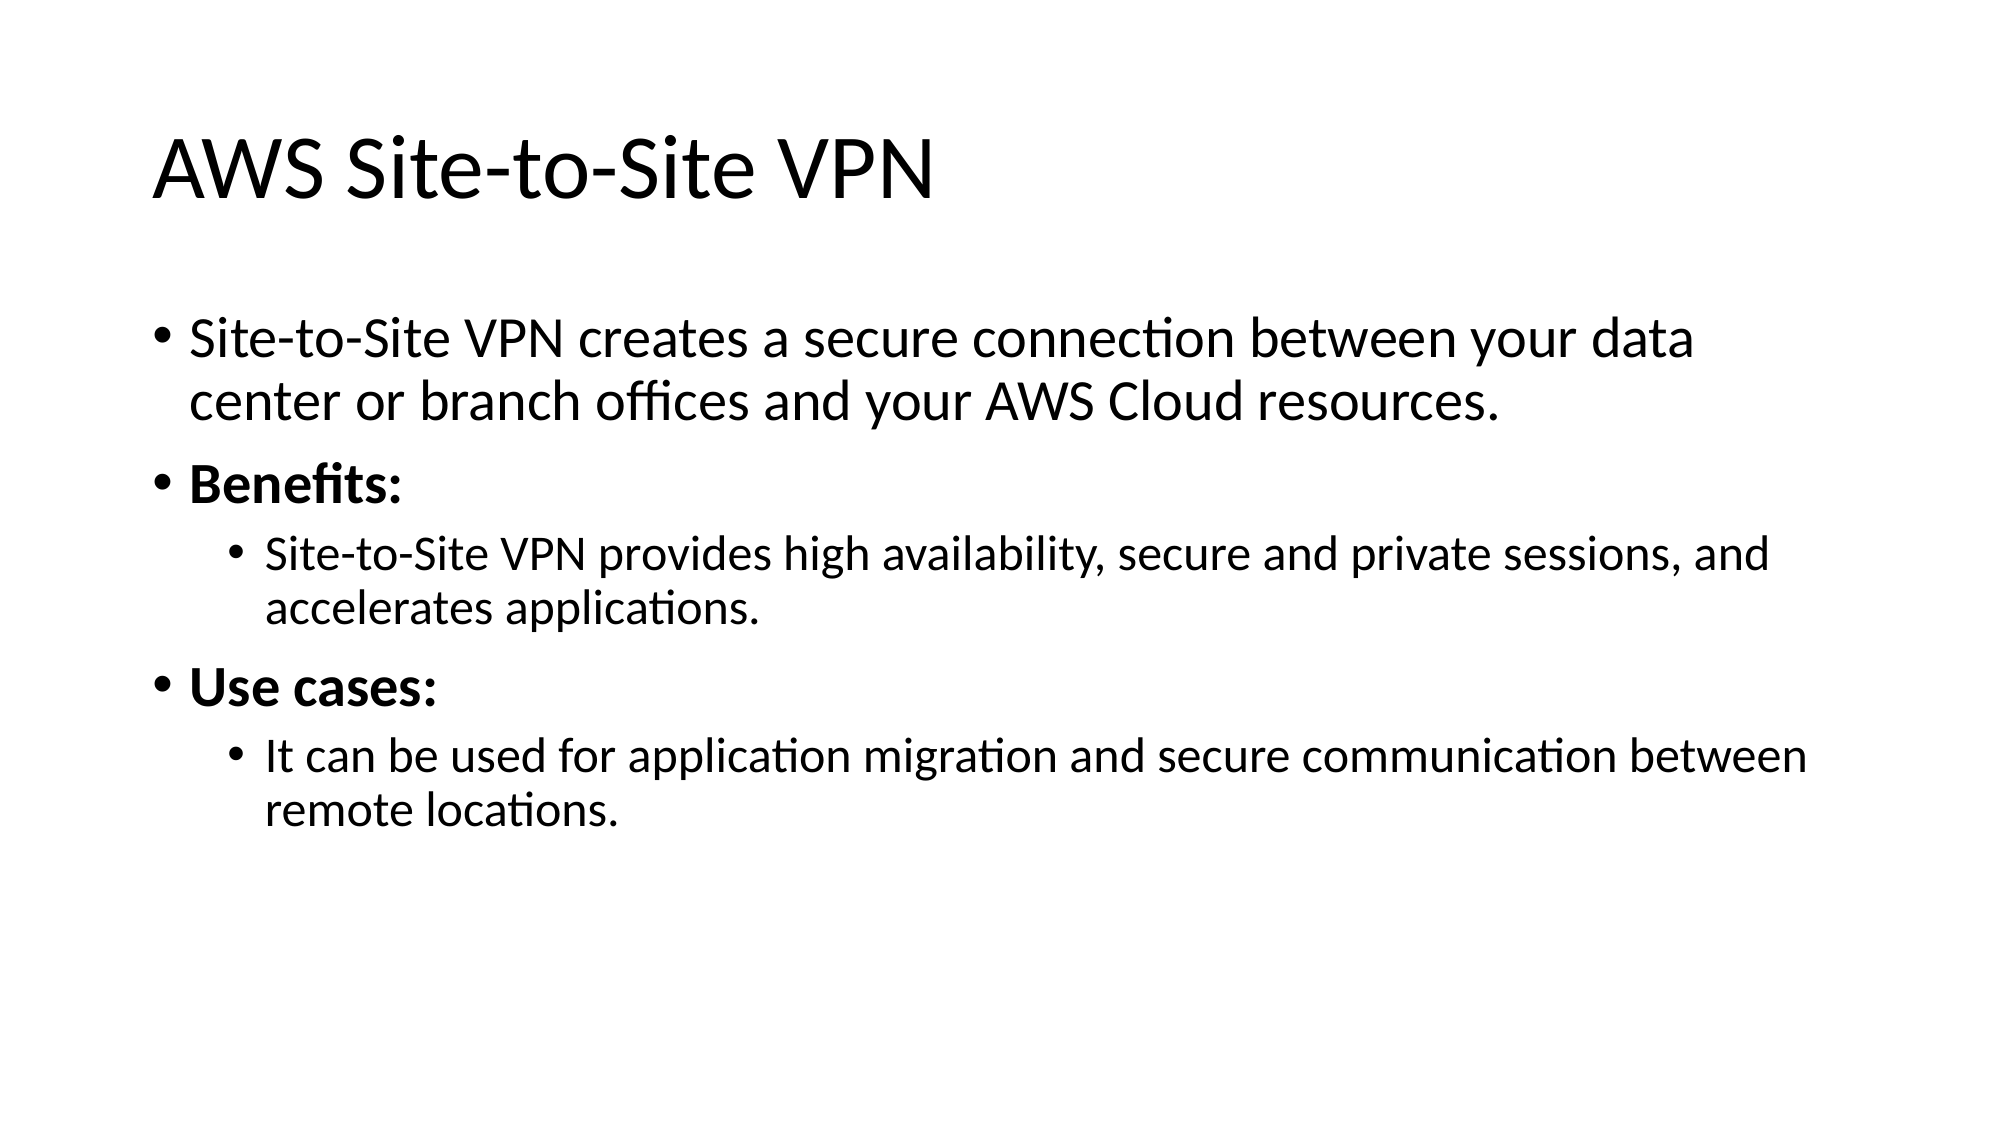

# AWS Site-to-Site VPN
Site-to-Site VPN creates a secure connection between your data center or branch offices and your AWS Cloud resources.
Benefits:
Site-to-Site VPN provides high availability, secure and private sessions, and accelerates applications.
Use cases:
It can be used for application migration and secure communication between remote locations.